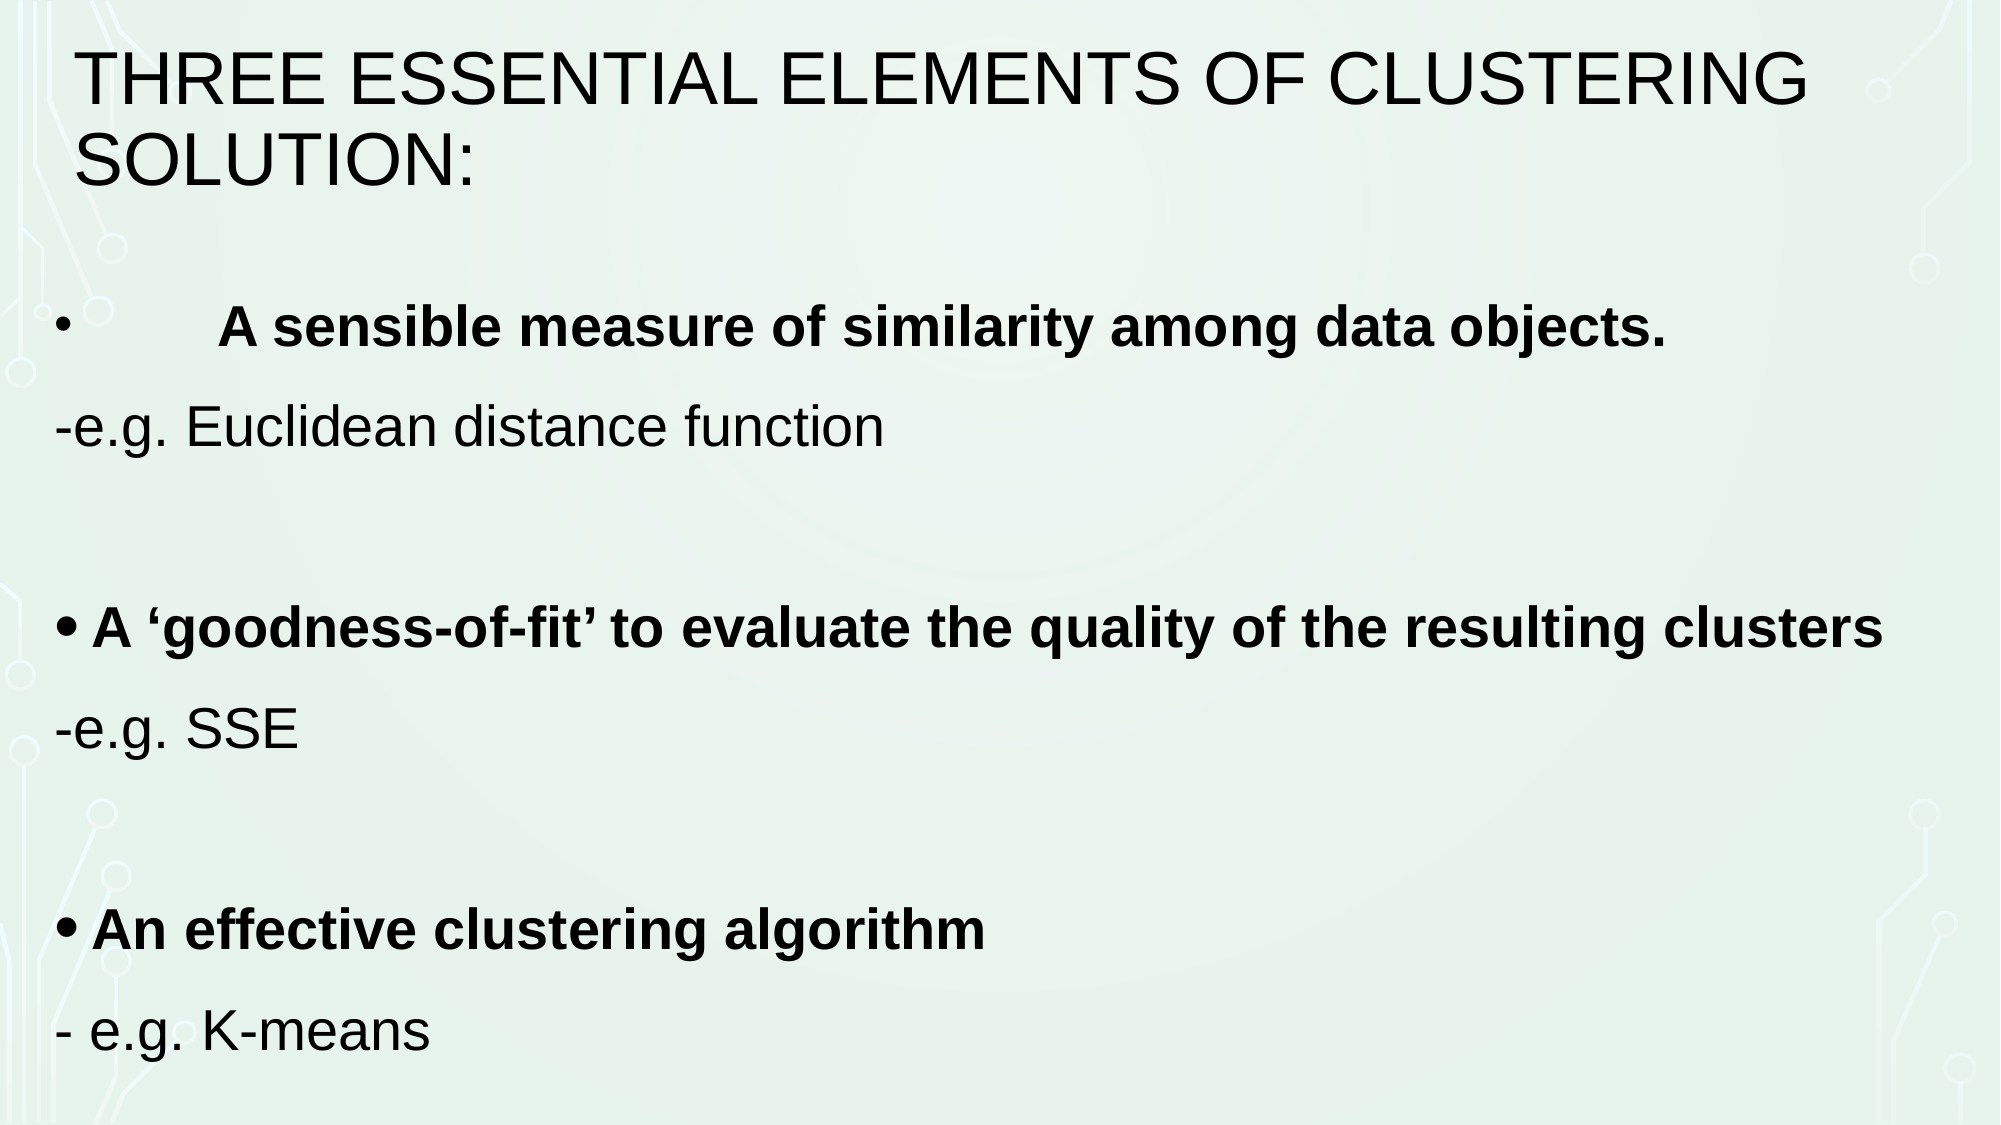

# three essential elements of clustering solution:
	A sensible measure of similarity among data objects.
-e.g. Euclidean distance function

	A ‘goodness-of-fit’ to evaluate the quality of the resulting clusters
-e.g. SSE

	An effective clustering algorithm
- e.g. K-means